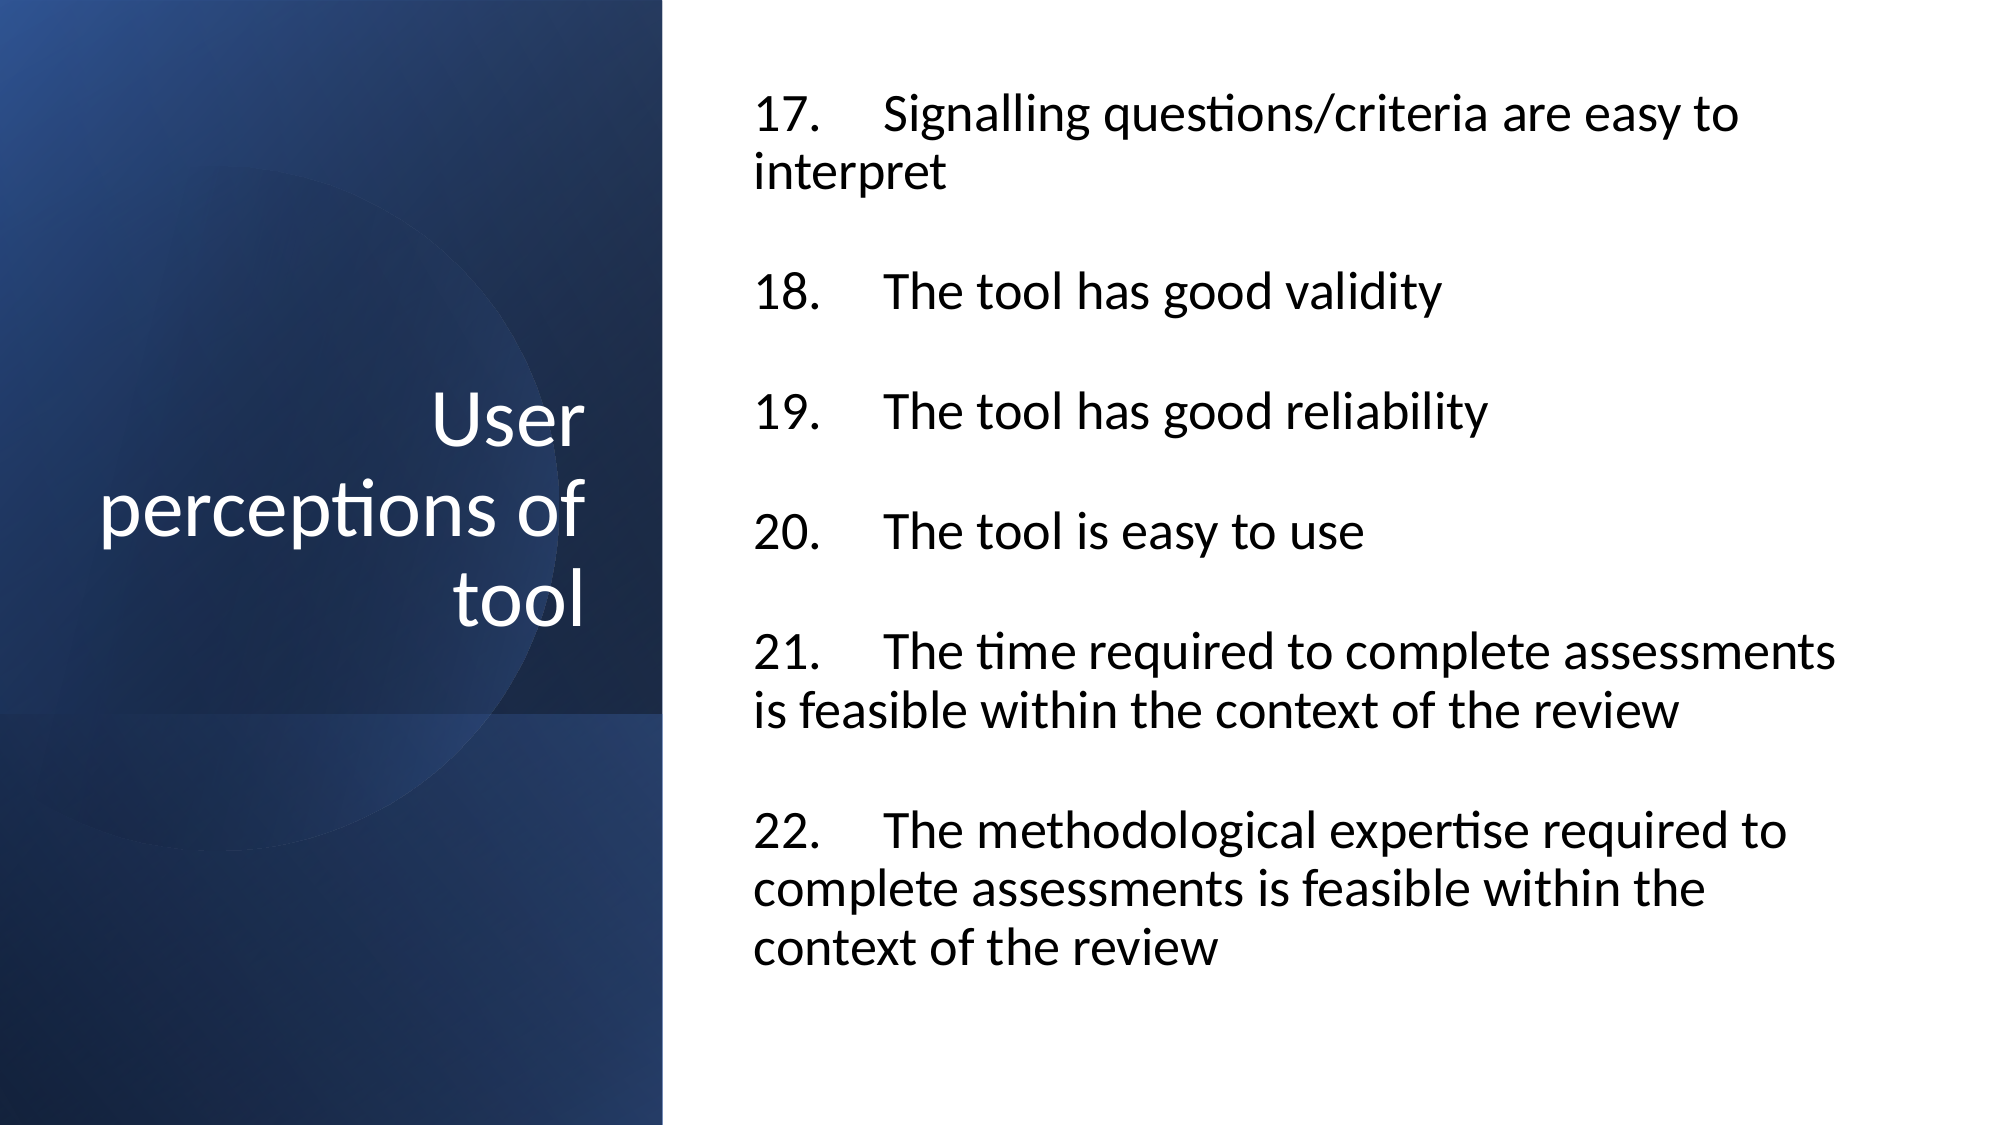

17.     Signalling questions/criteria are easy to interpret

18.     The tool has good validity

19.     The tool has good reliability

20.     The tool is easy to use

21.     The time required to complete assessments is feasible within the context of the review

22.     The methodological expertise required to complete assessments is feasible within the context of the review
# User perceptions of tool